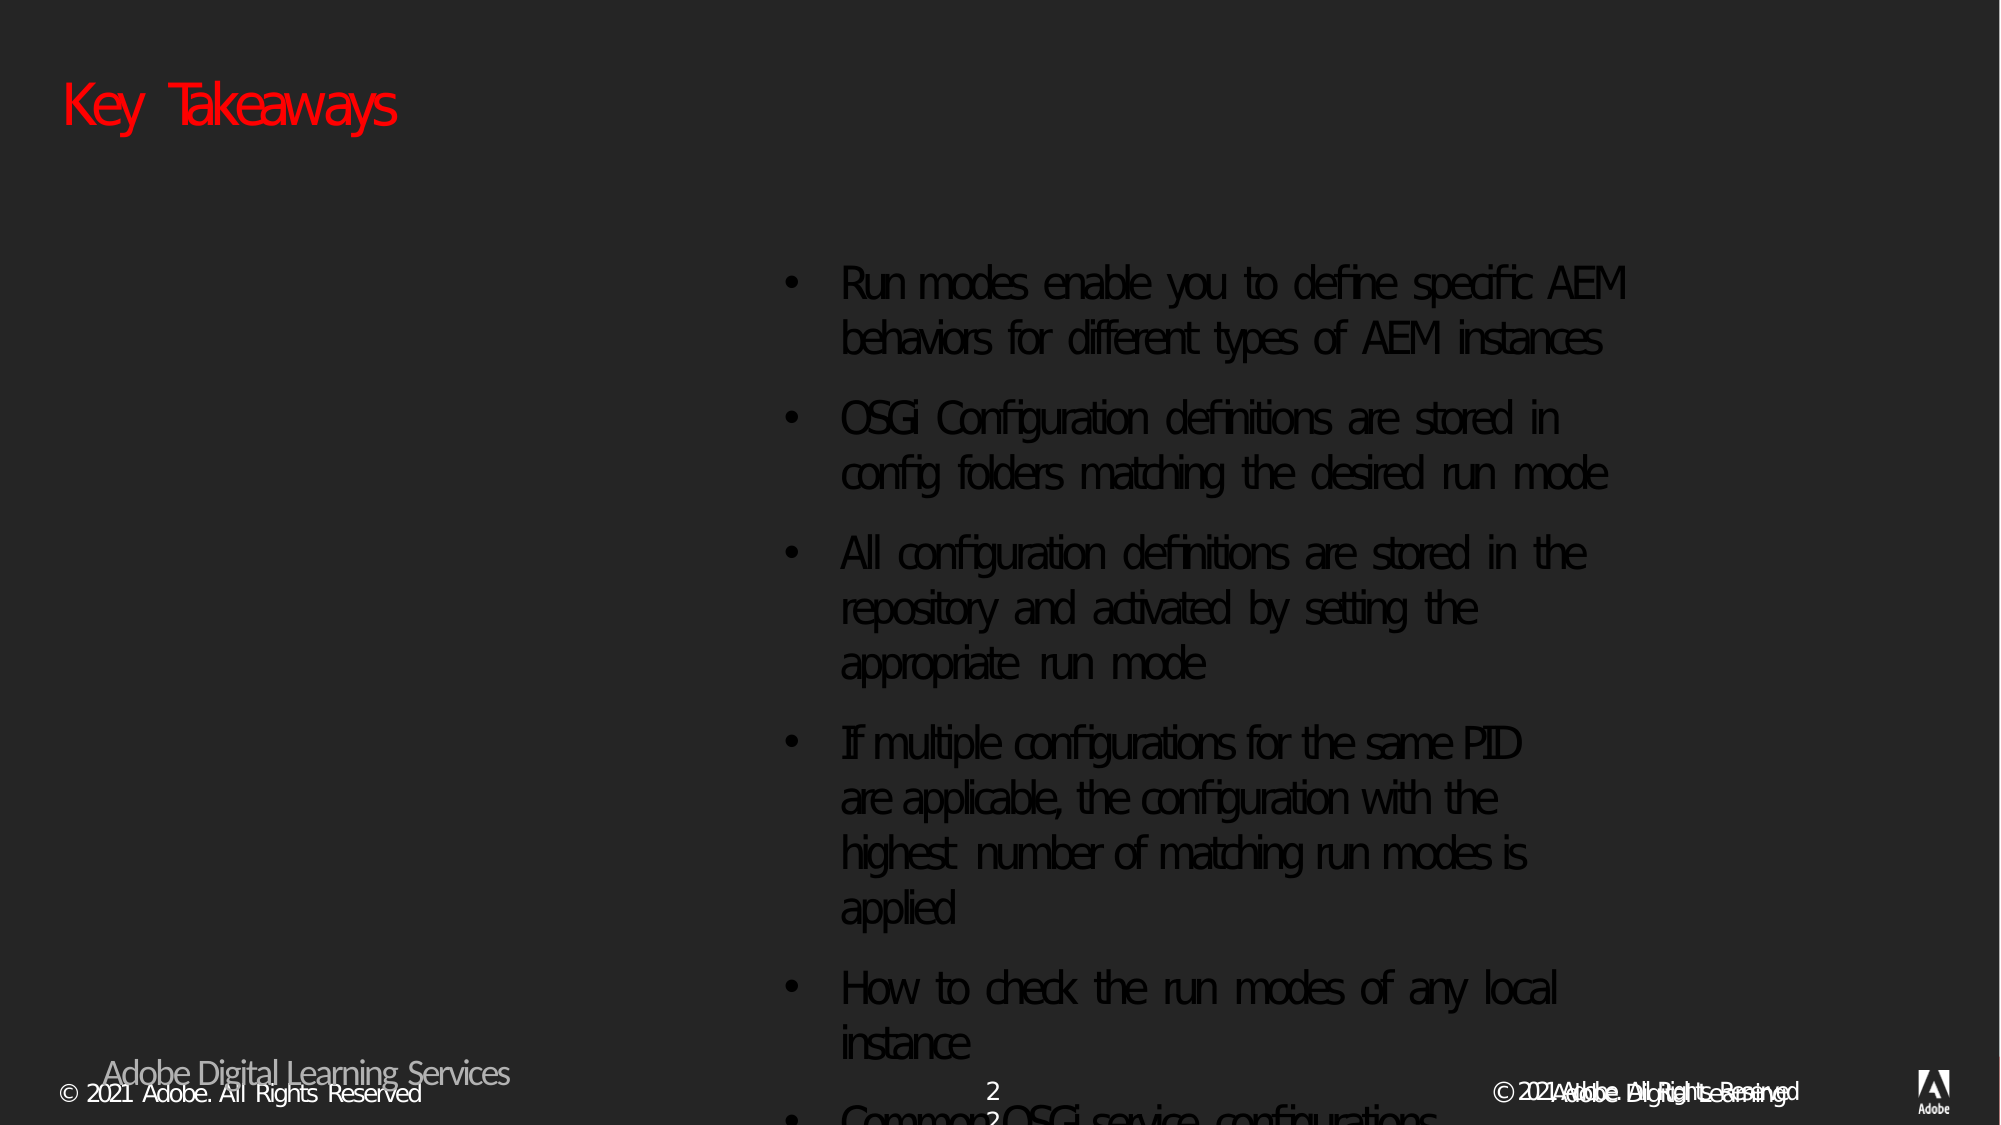

# Key Takeaways
Run modes enable you to define specific AEM behaviors for different types of AEM instances
OSGi Configuration definitions are stored in config folders matching the desired run mode
All configuration definitions are stored in the repository and activated by setting the appropriate  run mode
If multiple configurations for the same PID are applicable, the configuration with the highest  number of matching run modes is applied
How to check the run modes of any local instance
Common OSGi service configurations
Adobe Digital Learning Services

© 2021 Adobe. All Rights Reserved
22
©  2021  Adobe. All Rights Reserved	Adobe Digital Learning  Services22